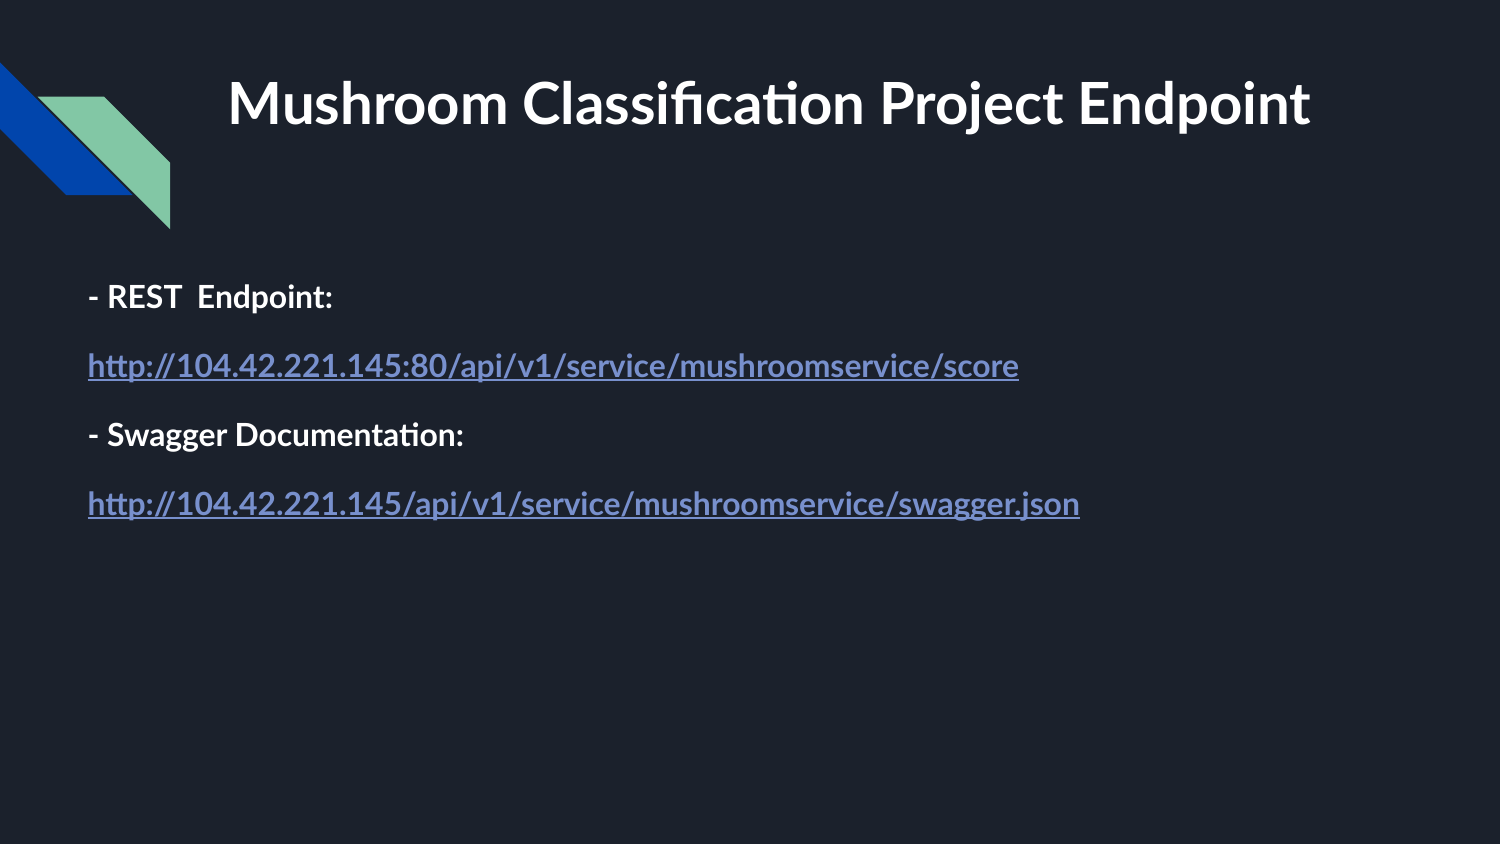

# Mushroom Classification Project Endpoint
- REST  Endpoint:
http://104.42.221.145:80/api/v1/service/mushroomservice/score
- Swagger Documentation:
http://104.42.221.145/api/v1/service/mushroomservice/swagger.json